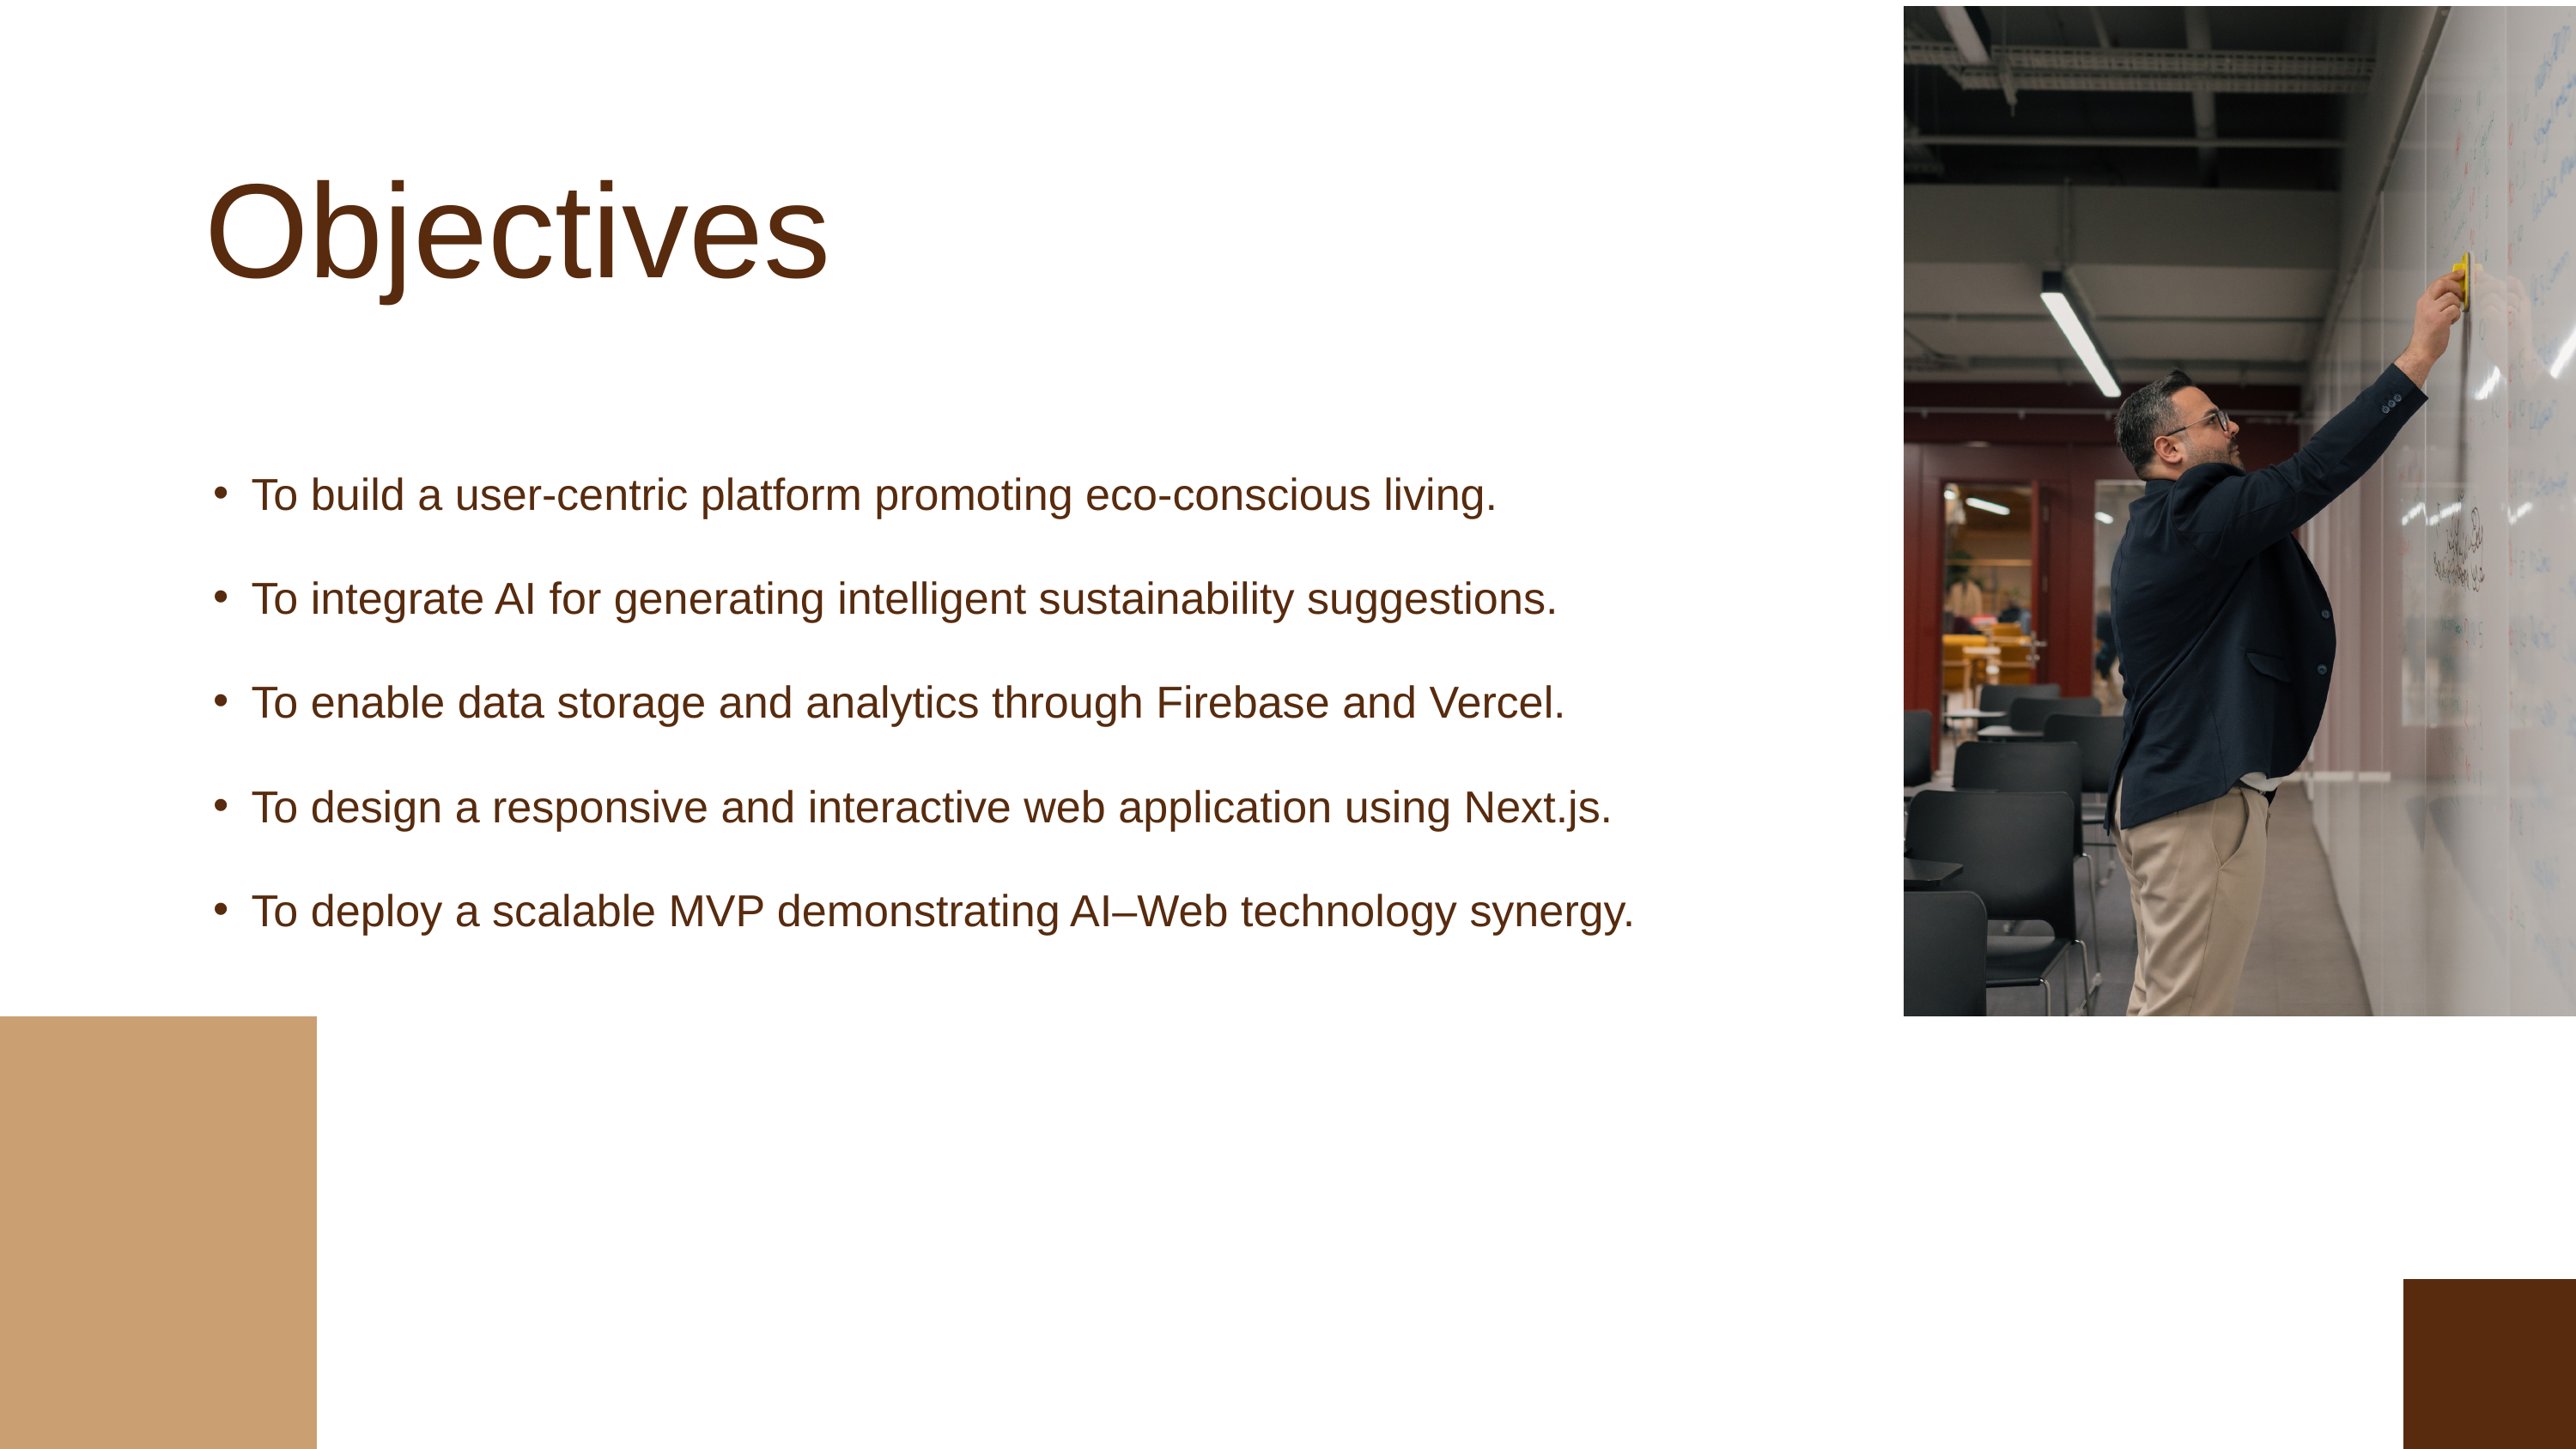

Objectives
To build a user-centric platform promoting eco-conscious living.
To integrate AI for generating intelligent sustainability suggestions.
To enable data storage and analytics through Firebase and Vercel.
To design a responsive and interactive web application using Next.js.
To deploy a scalable MVP demonstrating AI–Web technology synergy.